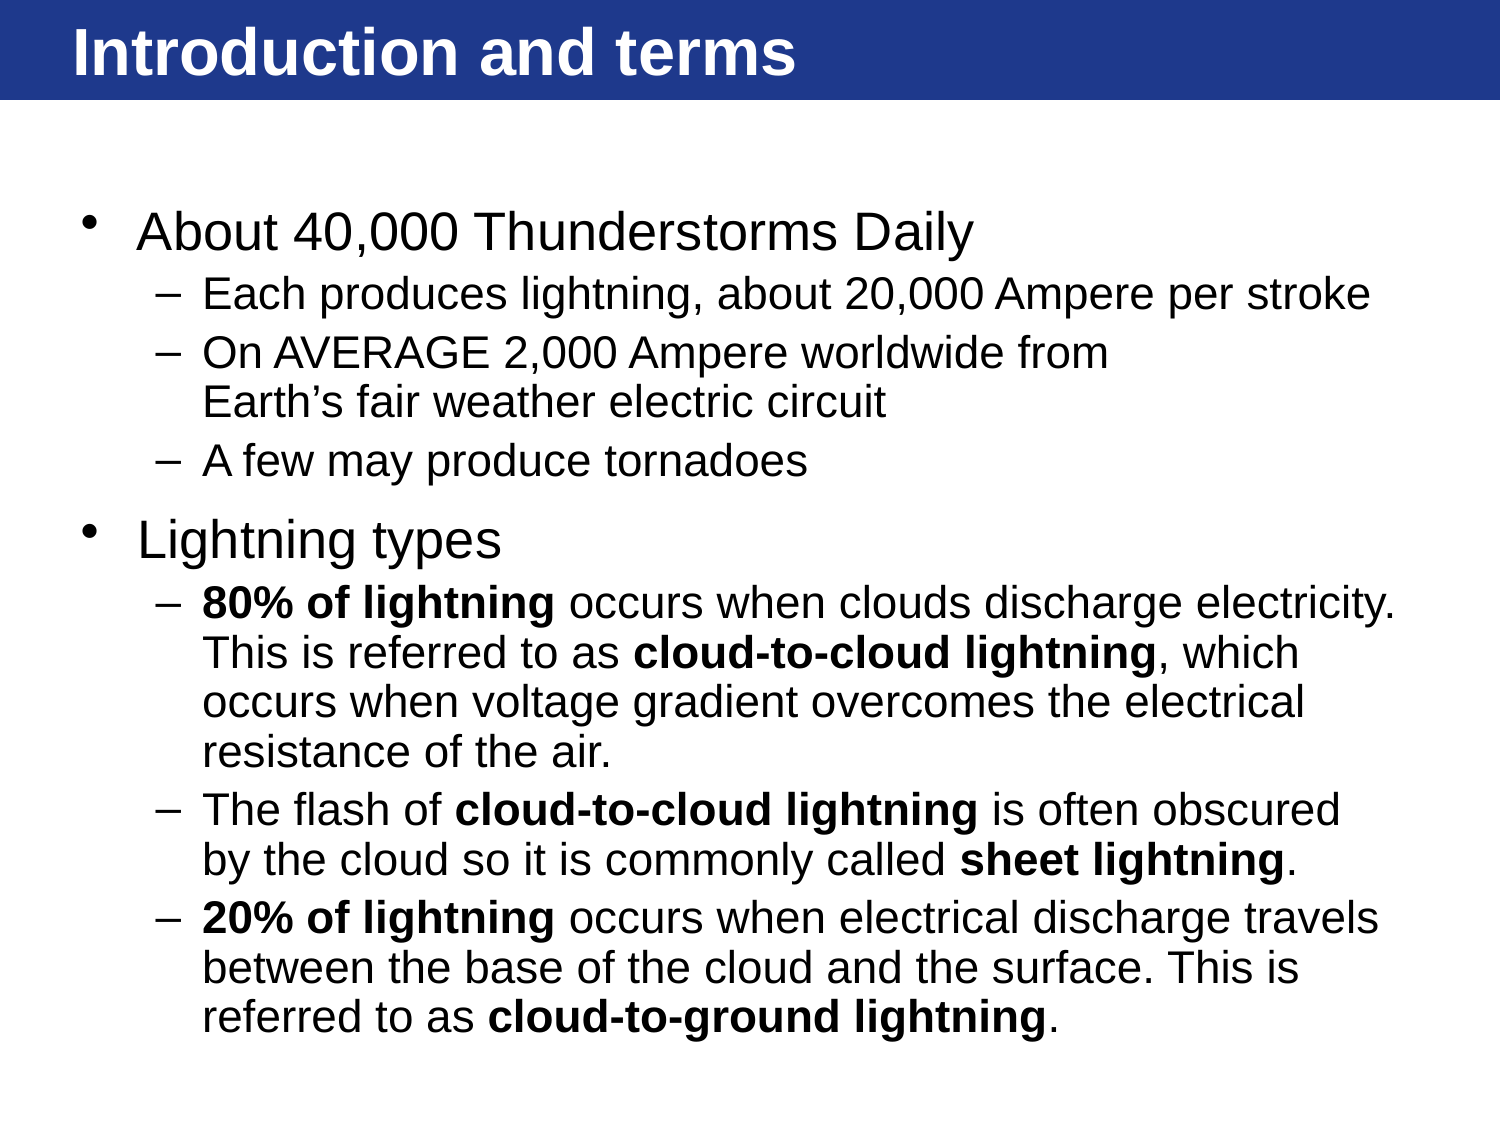

# Introduction and terms
About 40,000 Thunderstorms Daily
Each produces lightning, about 20,000 Ampere per stroke
On AVERAGE 2,000 Ampere worldwide from
Earth’s fair weather electric circuit
A few may produce tornadoes
Lightning types
80% of lightning occurs when clouds discharge electricity. This is referred to as cloud-to-cloud lightning, which occurs when voltage gradient overcomes the electrical resistance of the air.
The flash of cloud-to-cloud lightning is often obscured by the cloud so it is commonly called sheet lightning.
20% of lightning occurs when electrical discharge travels between the base of the cloud and the surface. This is referred to as cloud-to-ground lightning.